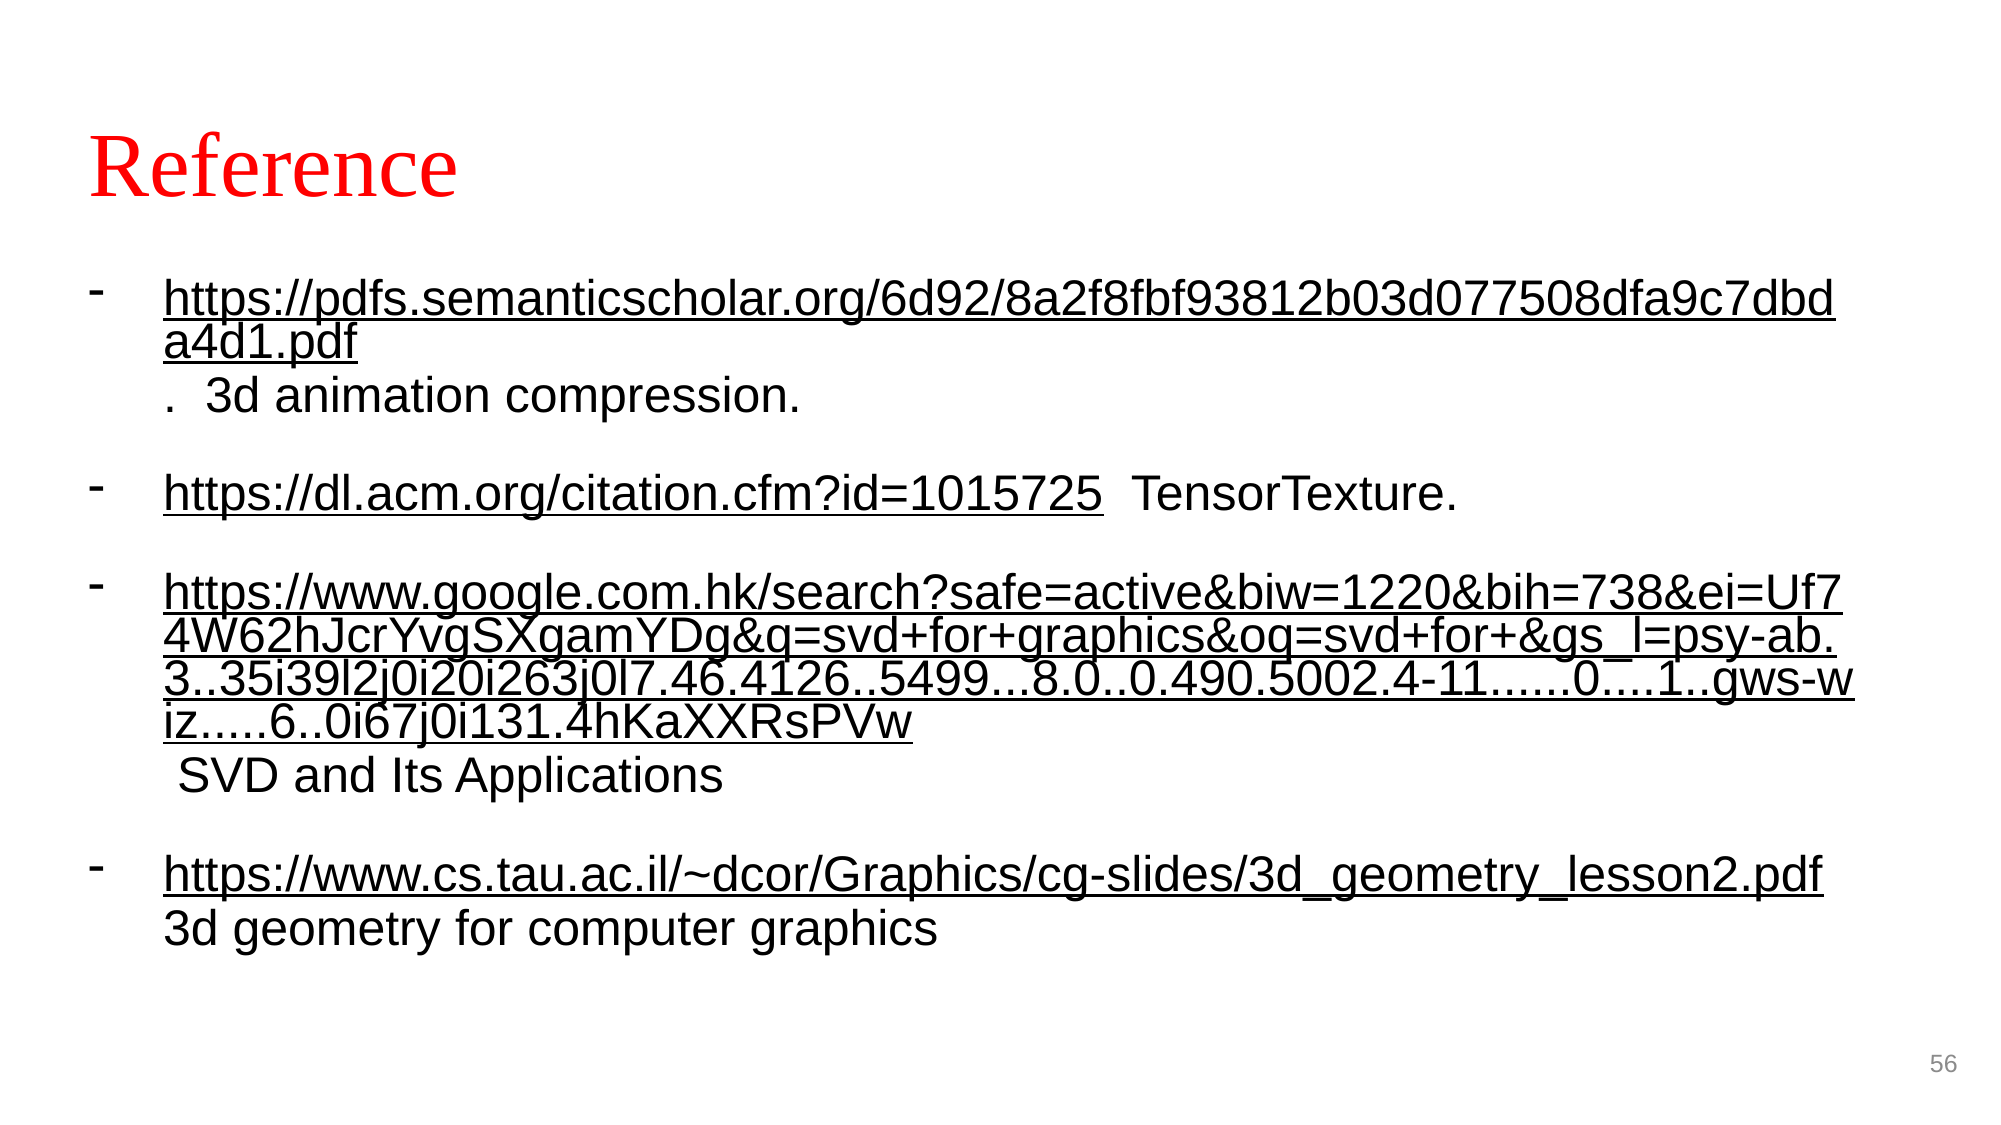

# Reference
https://pdfs.semanticscholar.org/6d92/8a2f8fbf93812b03d077508dfa9c7dbda4d1.pdf.  3d animation compression.
https://dl.acm.org/citation.cfm?id=1015725  TensorTexture.
https://www.google.com.hk/search?safe=active&biw=1220&bih=738&ei=Uf74W62hJcrYvgSXgamYDg&q=svd+for+graphics&oq=svd+for+&gs_l=psy-ab.3..35i39l2j0i20i263j0l7.46.4126..5499...8.0..0.490.5002.4-11......0....1..gws-wiz.....6..0i67j0i131.4hKaXXRsPVw SVD and Its Applications
https://www.cs.tau.ac.il/~dcor/Graphics/cg-slides/3d_geometry_lesson2.pdf 3d geometry for computer graphics
56